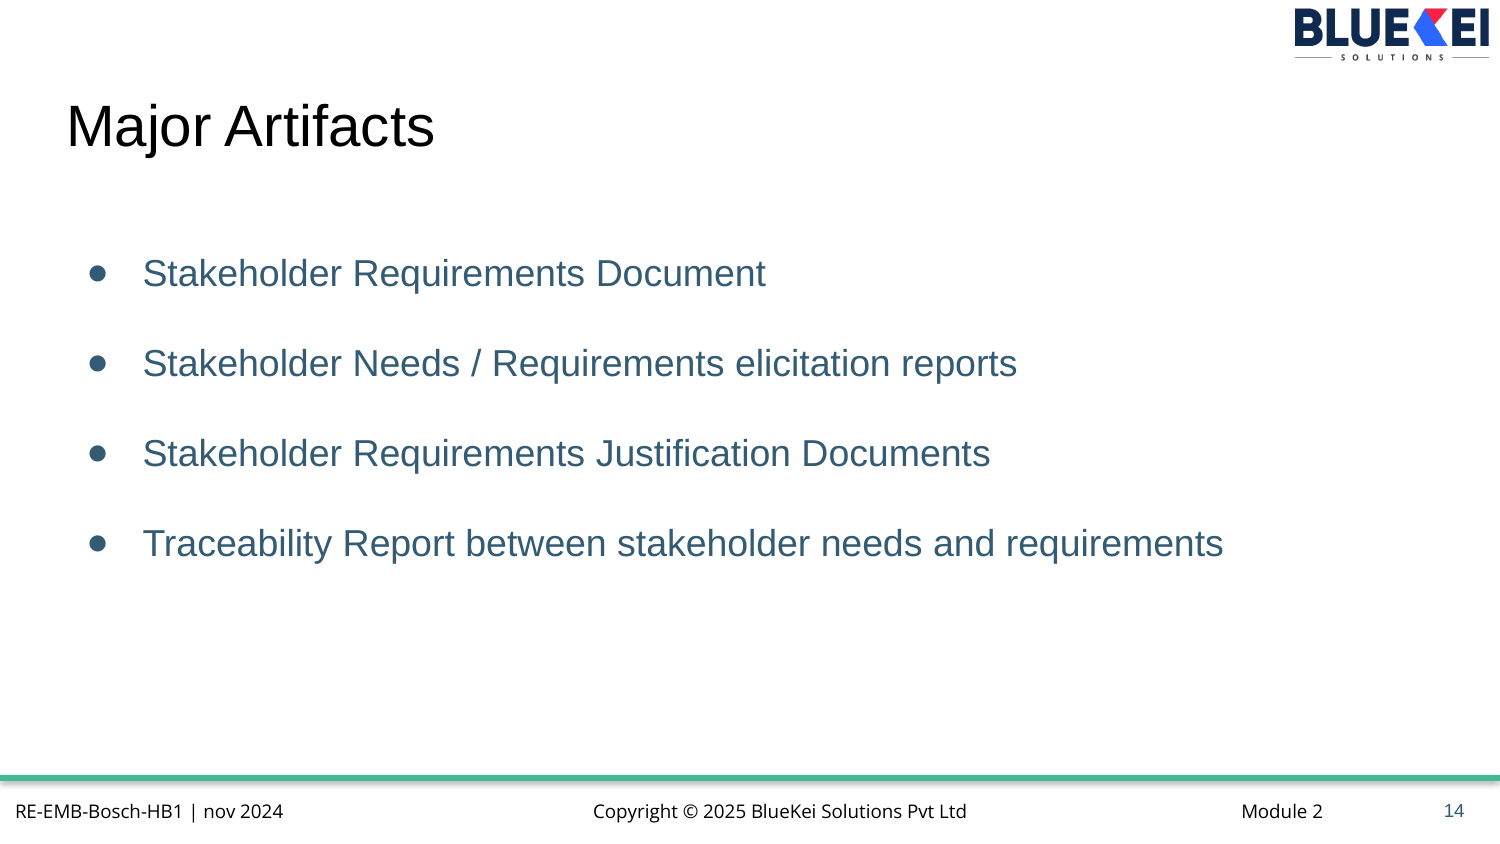

# Major Artifacts
Stakeholder Requirements Document
Stakeholder Needs / Requirements elicitation reports
Stakeholder Requirements Justification Documents
Traceability Report between stakeholder needs and requirements

14